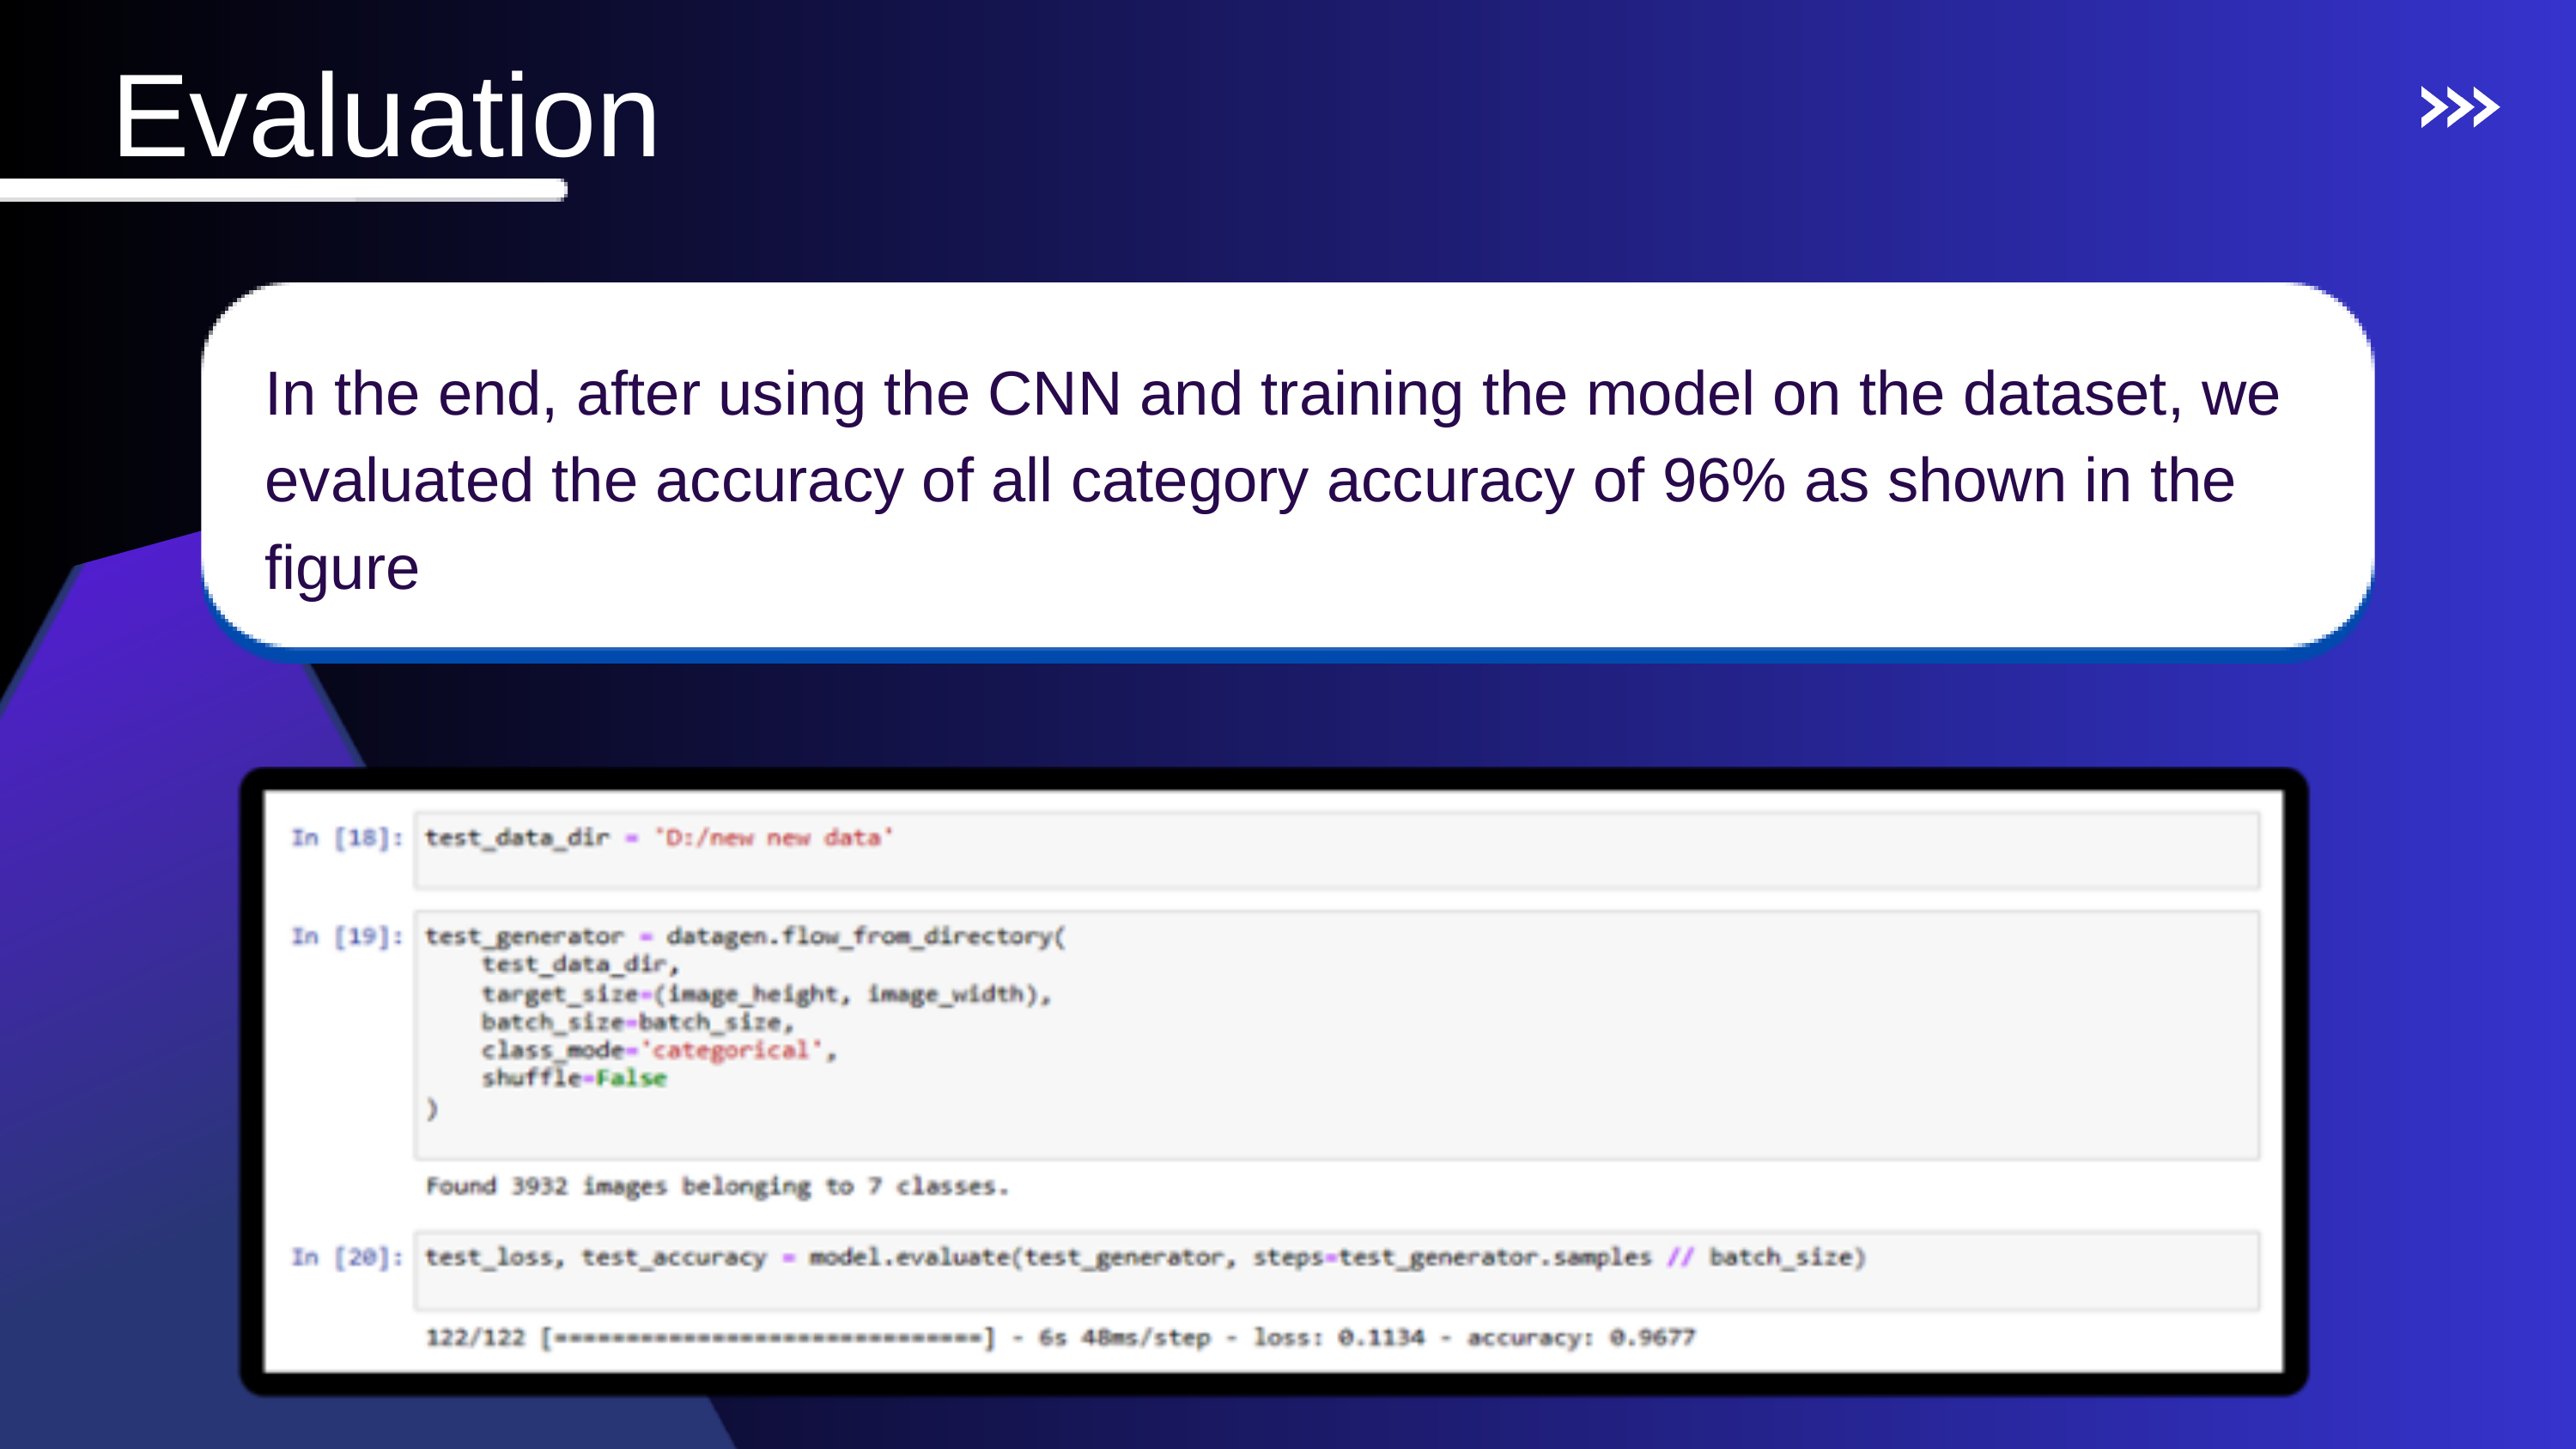

Evaluation

In the end, after using the CNN and training the model on the dataset, we evaluated the accuracy of all category accuracy of 96% as shown in the figure